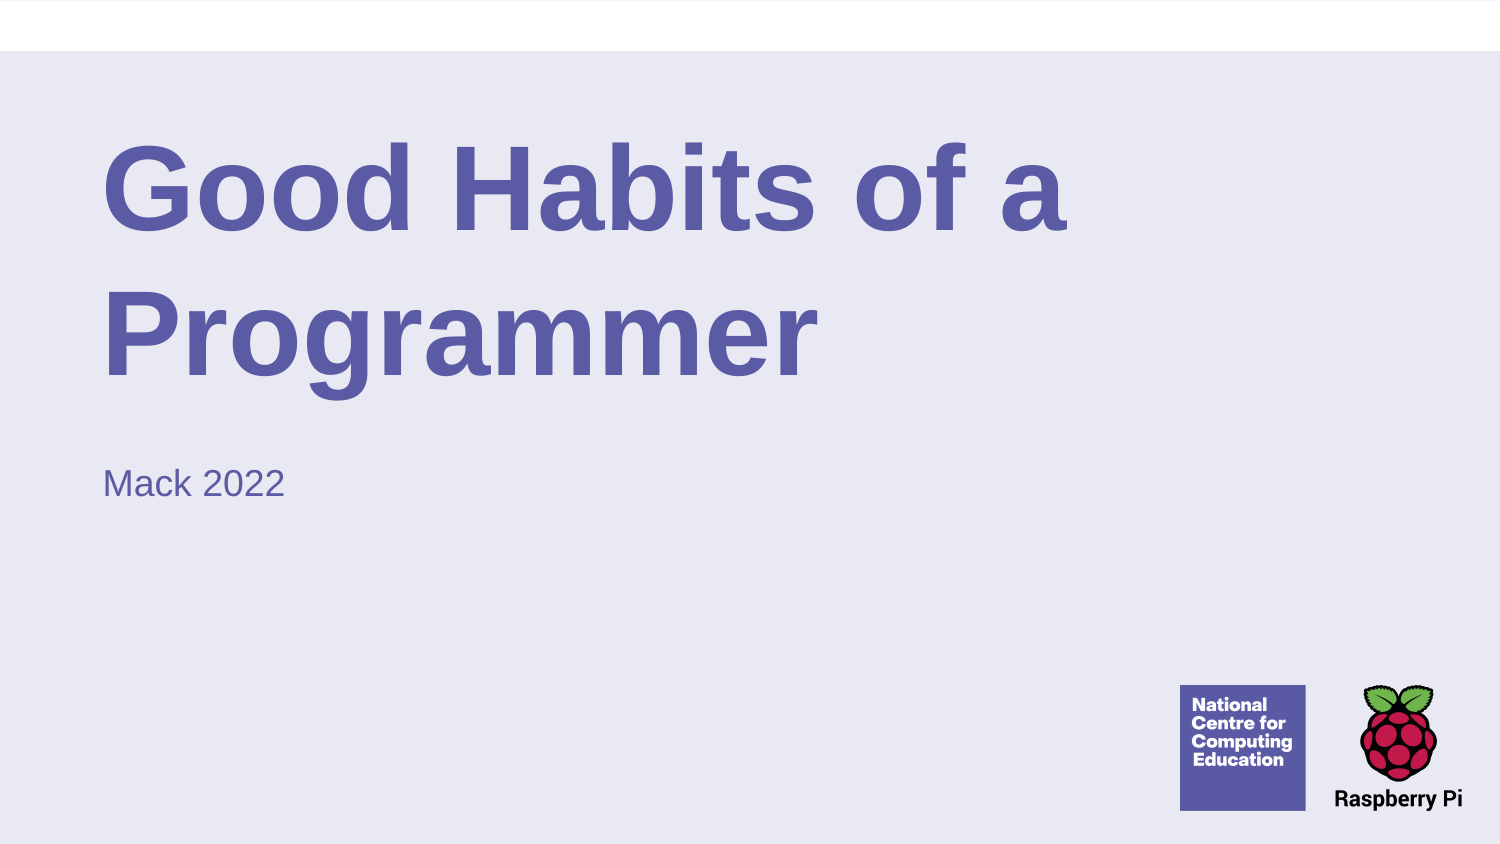

# Good Habits of a Programmer
Mack 2022